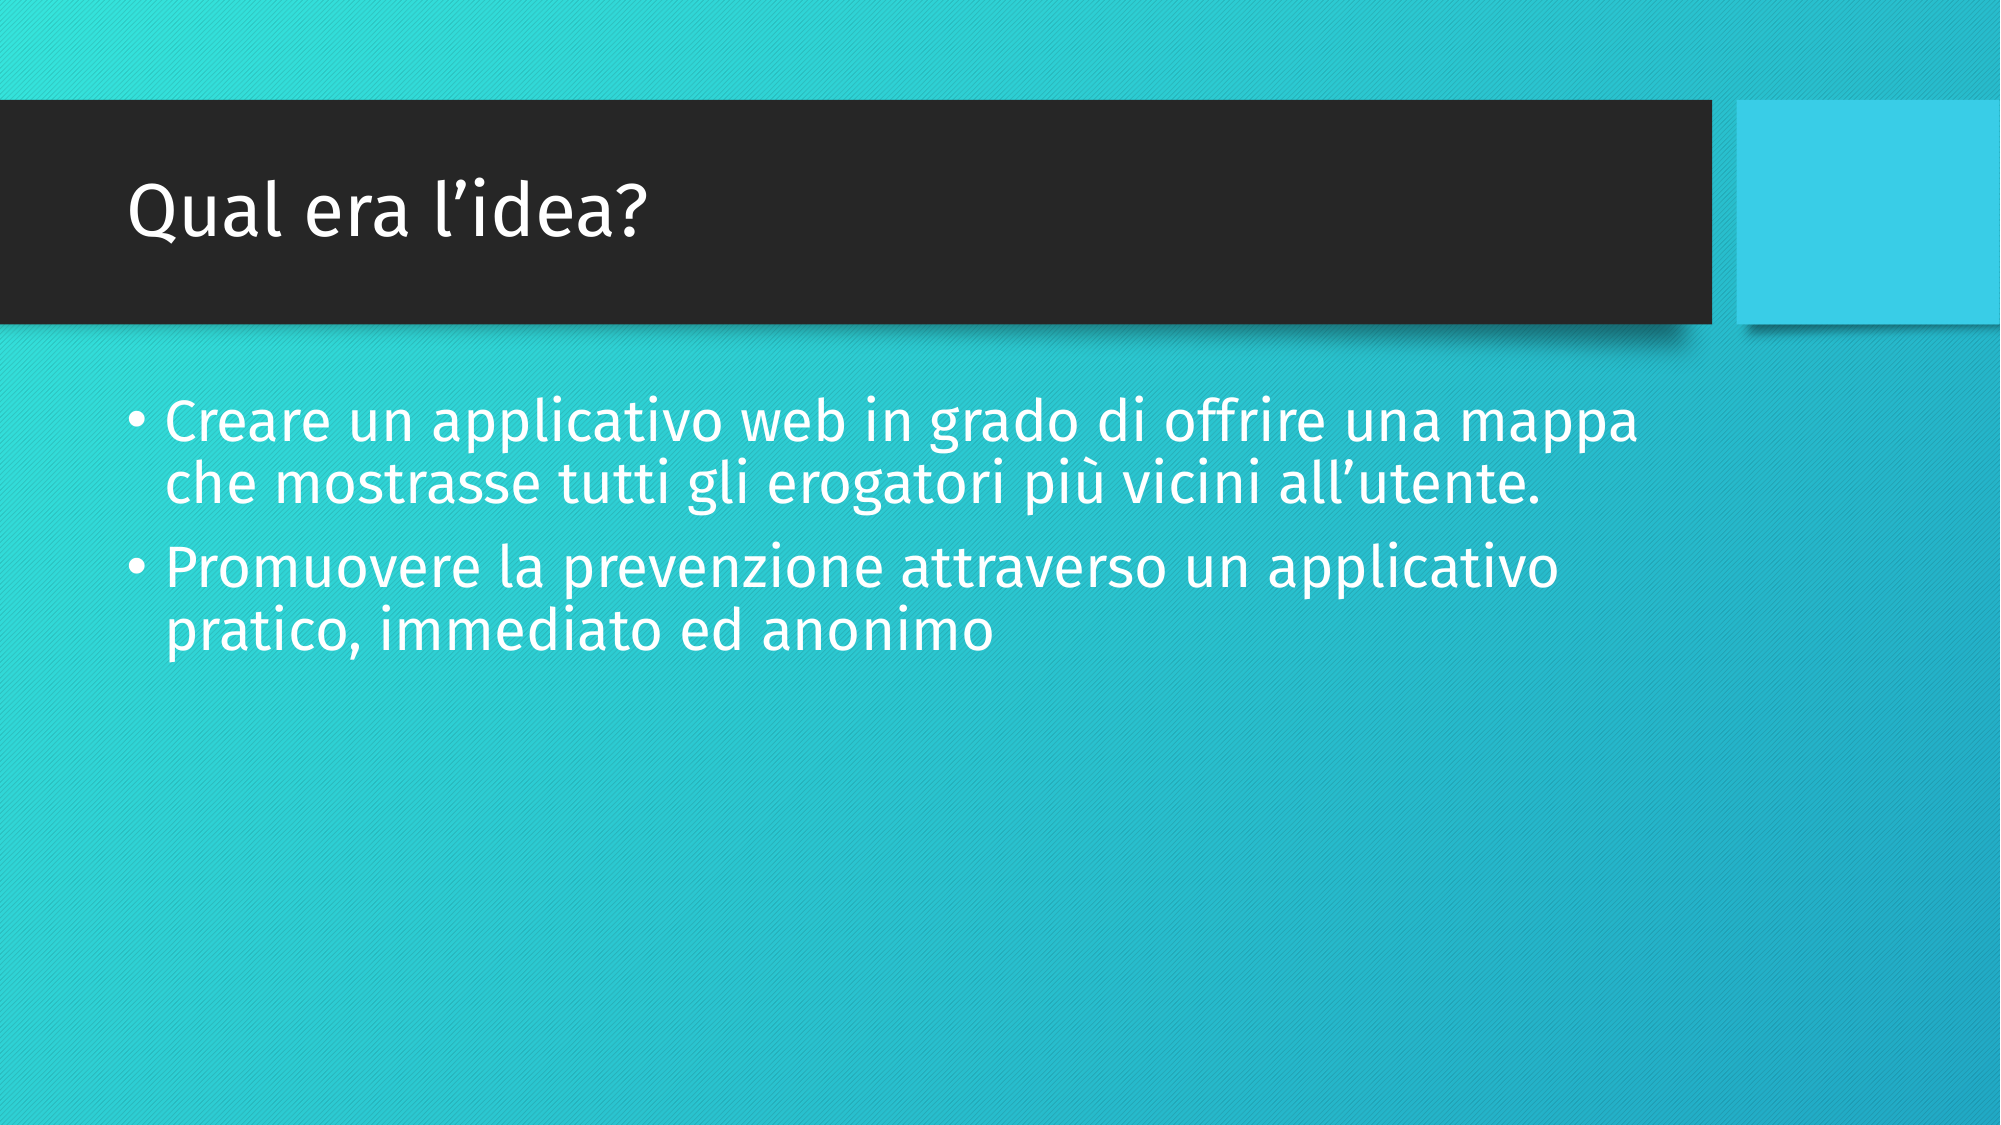

# Qual era l’idea?
Creare un applicativo web in grado di offrire una mappa che mostrasse tutti gli erogatori più vicini all’utente.
Promuovere la prevenzione attraverso un applicativo pratico, immediato ed anonimo